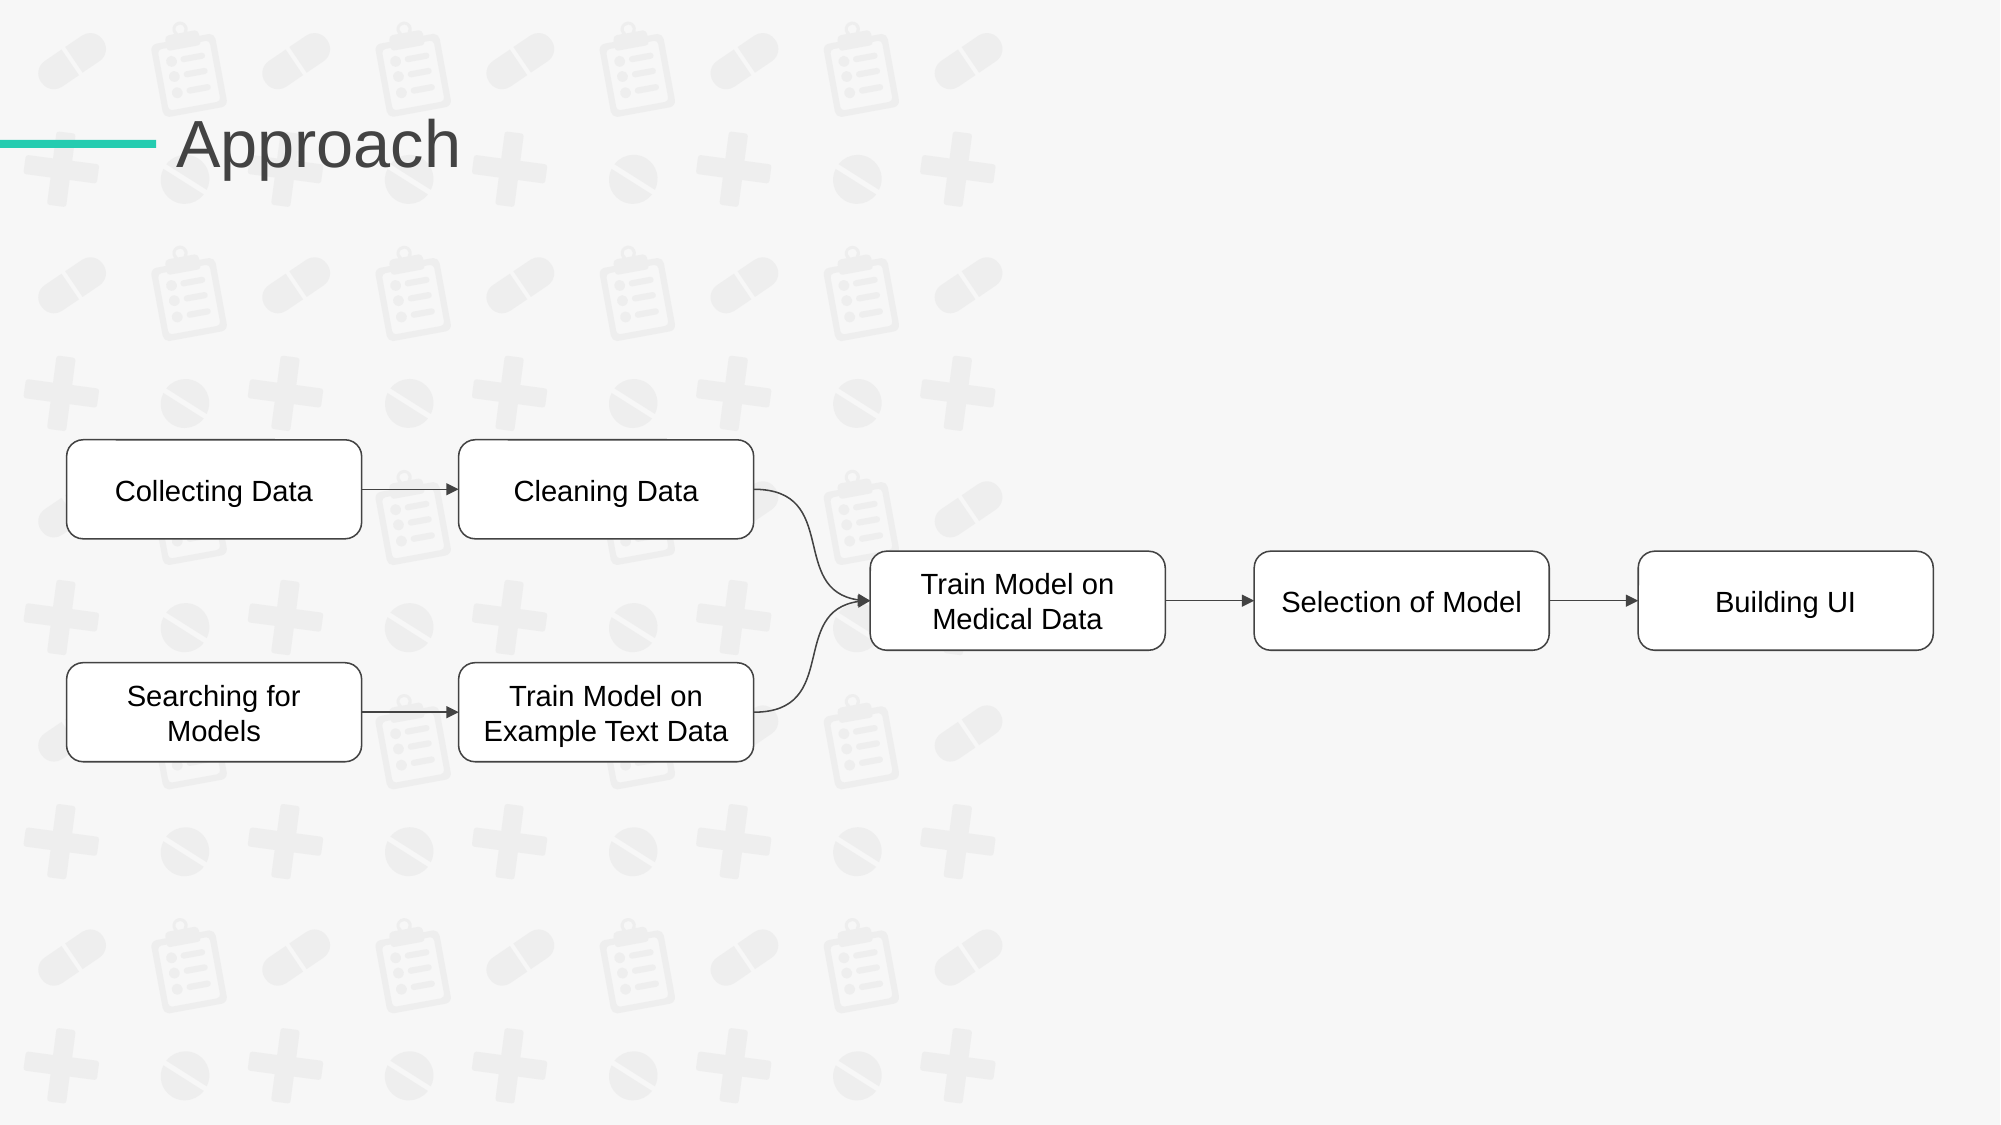

# Approach
Collecting Data
Cleaning Data
Train Model on Medical Data
Selection of Model
Building UI
Searching for Models
Train Model on Example Text Data